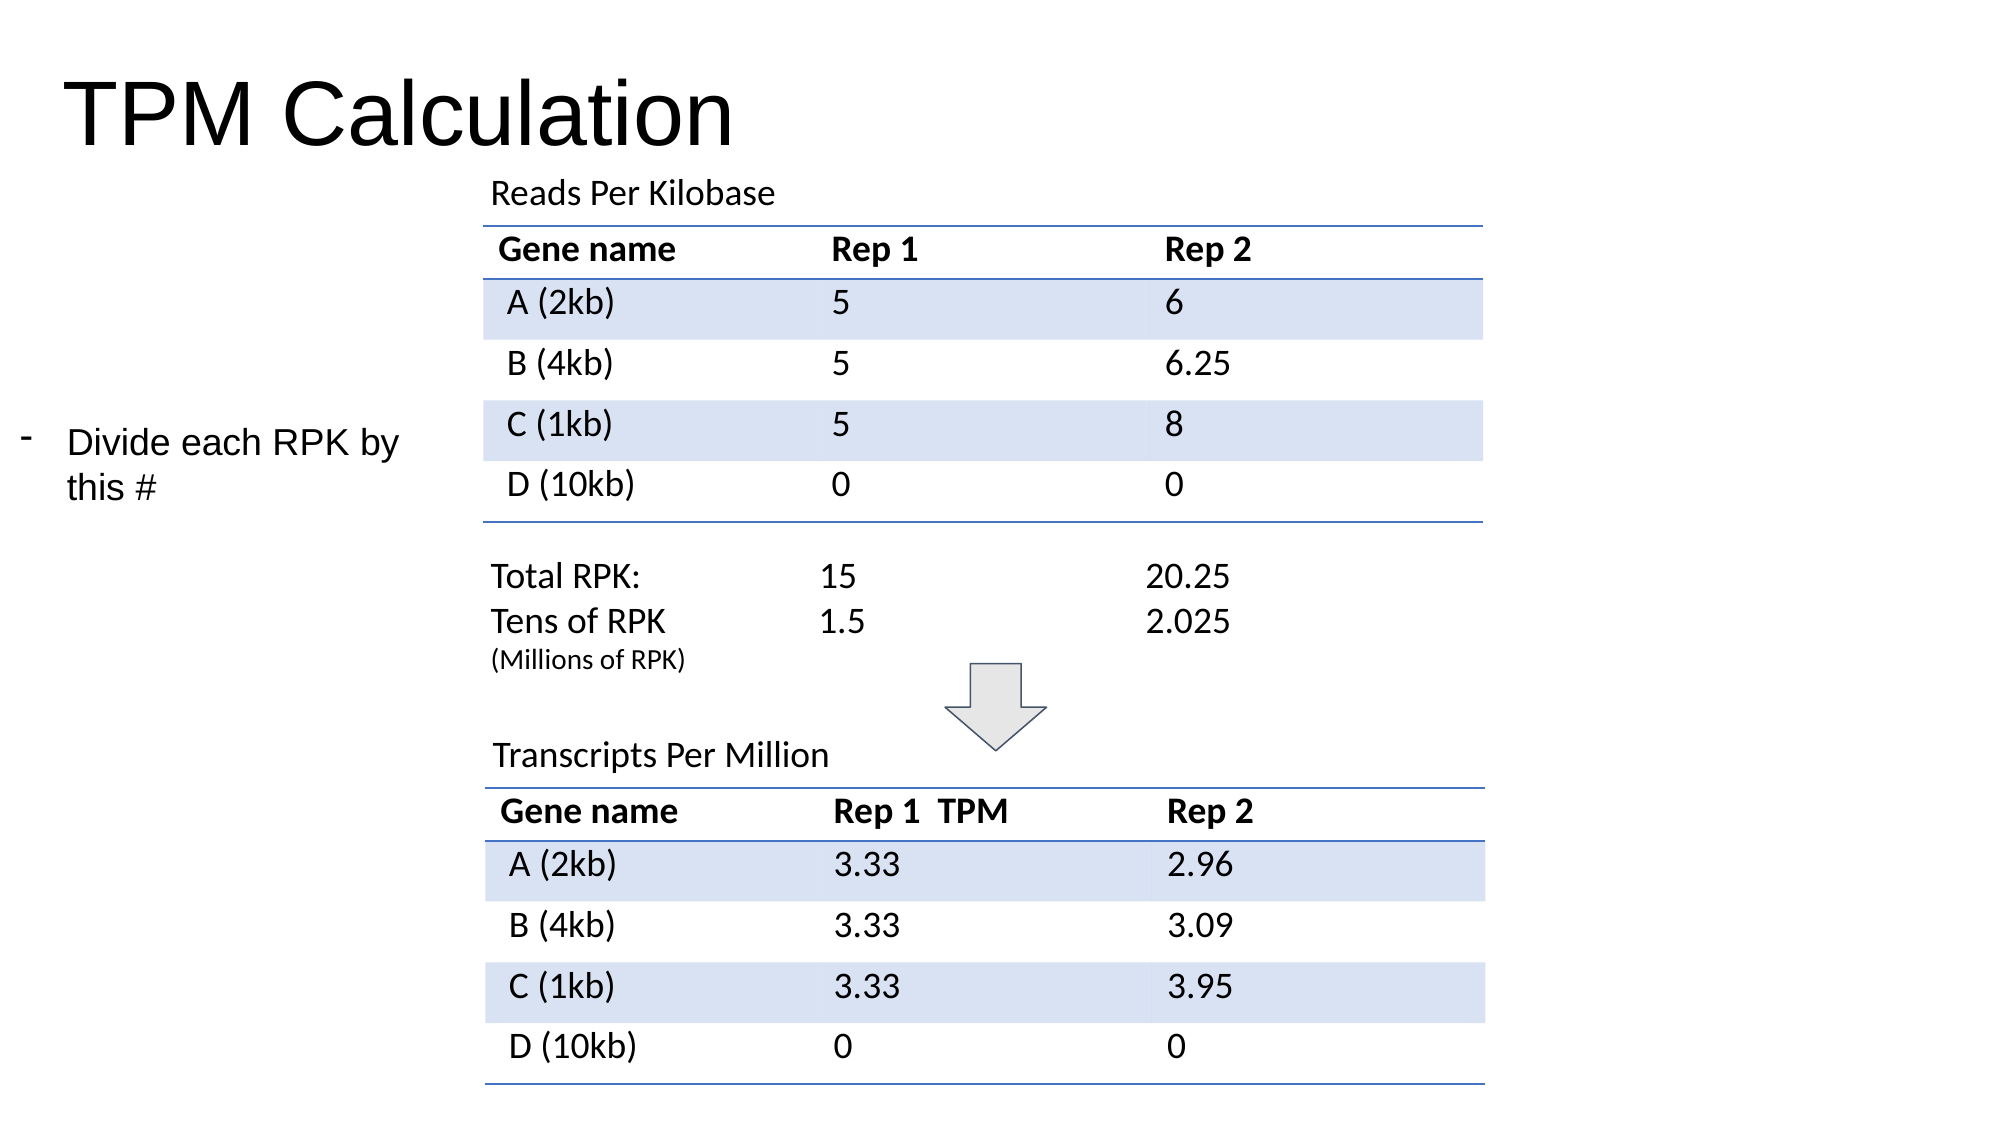

TPM Calculation
Reads Per Kilobase
| Gene name | Rep 1 | Rep 2 |
| --- | --- | --- |
| A (2kb) | 5 | 6 |
| B (4kb) | 5 | 6.25 |
| C (1kb) | 5 | 8 |
| D (10kb) | 0 | 0 |
Divide each RPK by this #
Total RPK:                     15                                  20.25
Tens of RPK                  1.5                                 2.025
(Millions of RPK)

Transcripts Per Million
| Gene name | Rep 1 TPM | Rep 2 |
| --- | --- | --- |
| A (2kb) | 3.33 | 2.96 |
| B (4kb) | 3.33 | 3.09 |
| C (1kb) | 3.33 | 3.95 |
| D (10kb) | 0 | 0 |